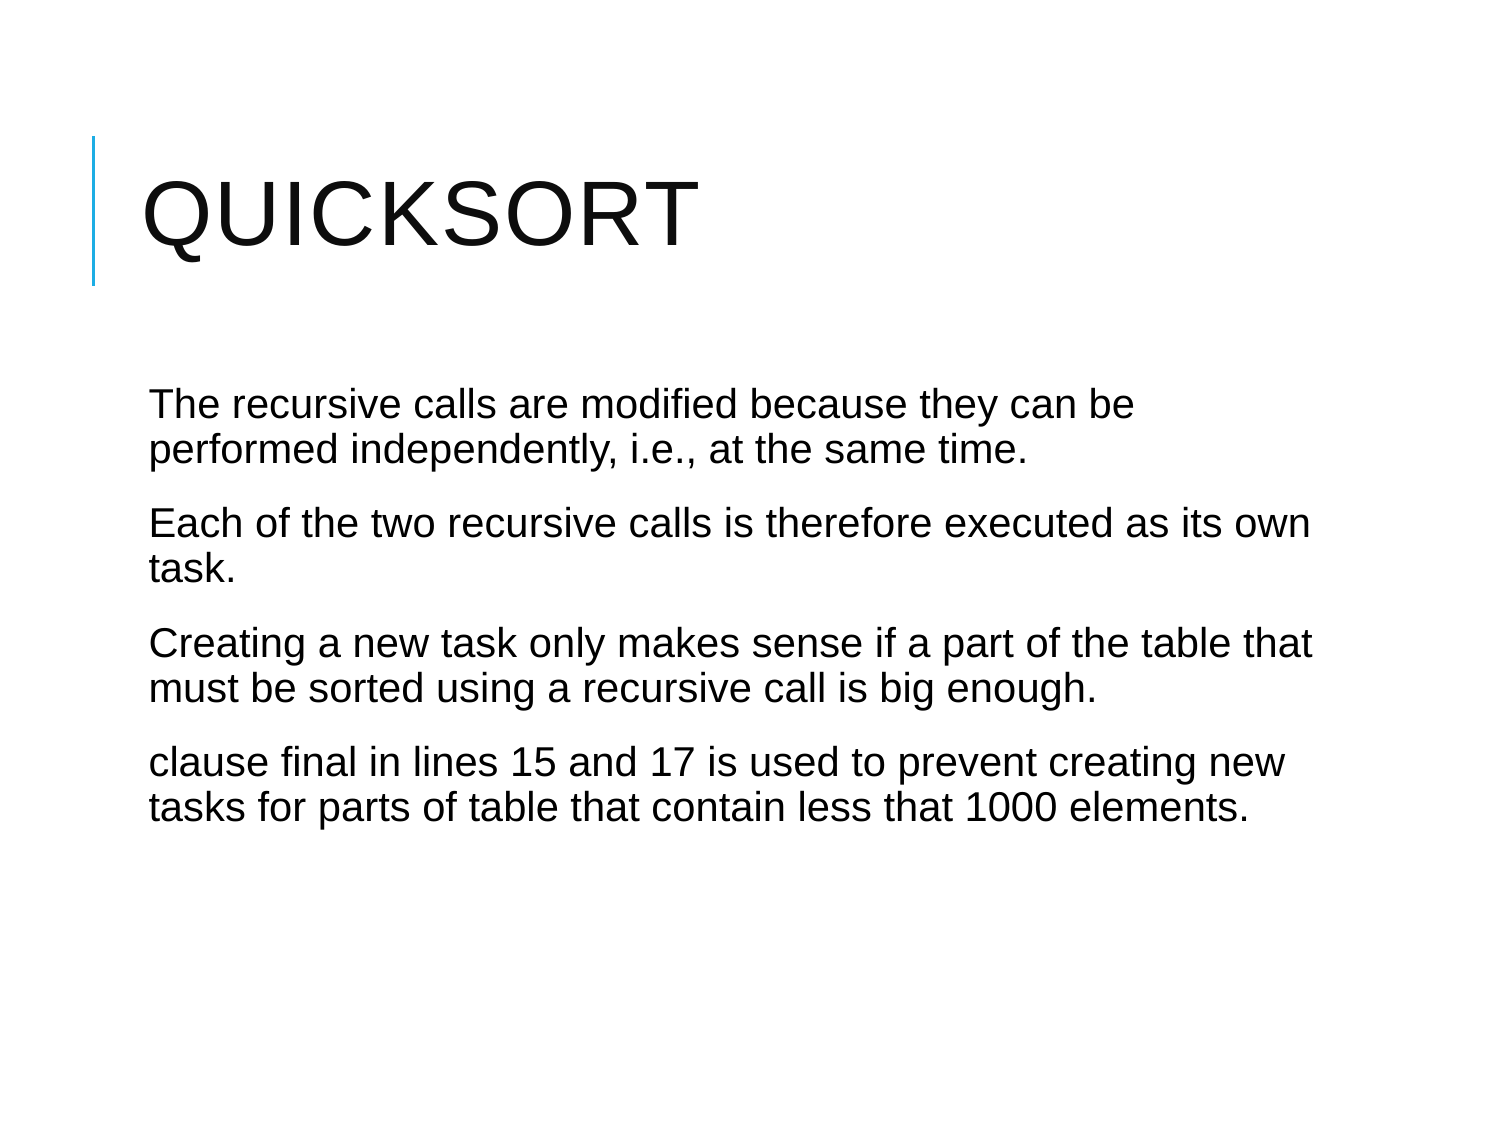

# Quicksort
The recursive calls are modified because they can be performed independently, i.e., at the same time.
Each of the two recursive calls is therefore executed as its own task.
Creating a new task only makes sense if a part of the table that must be sorted using a recursive call is big enough.
clause final in lines 15 and 17 is used to prevent creating new tasks for parts of table that contain less that 1000 elements.